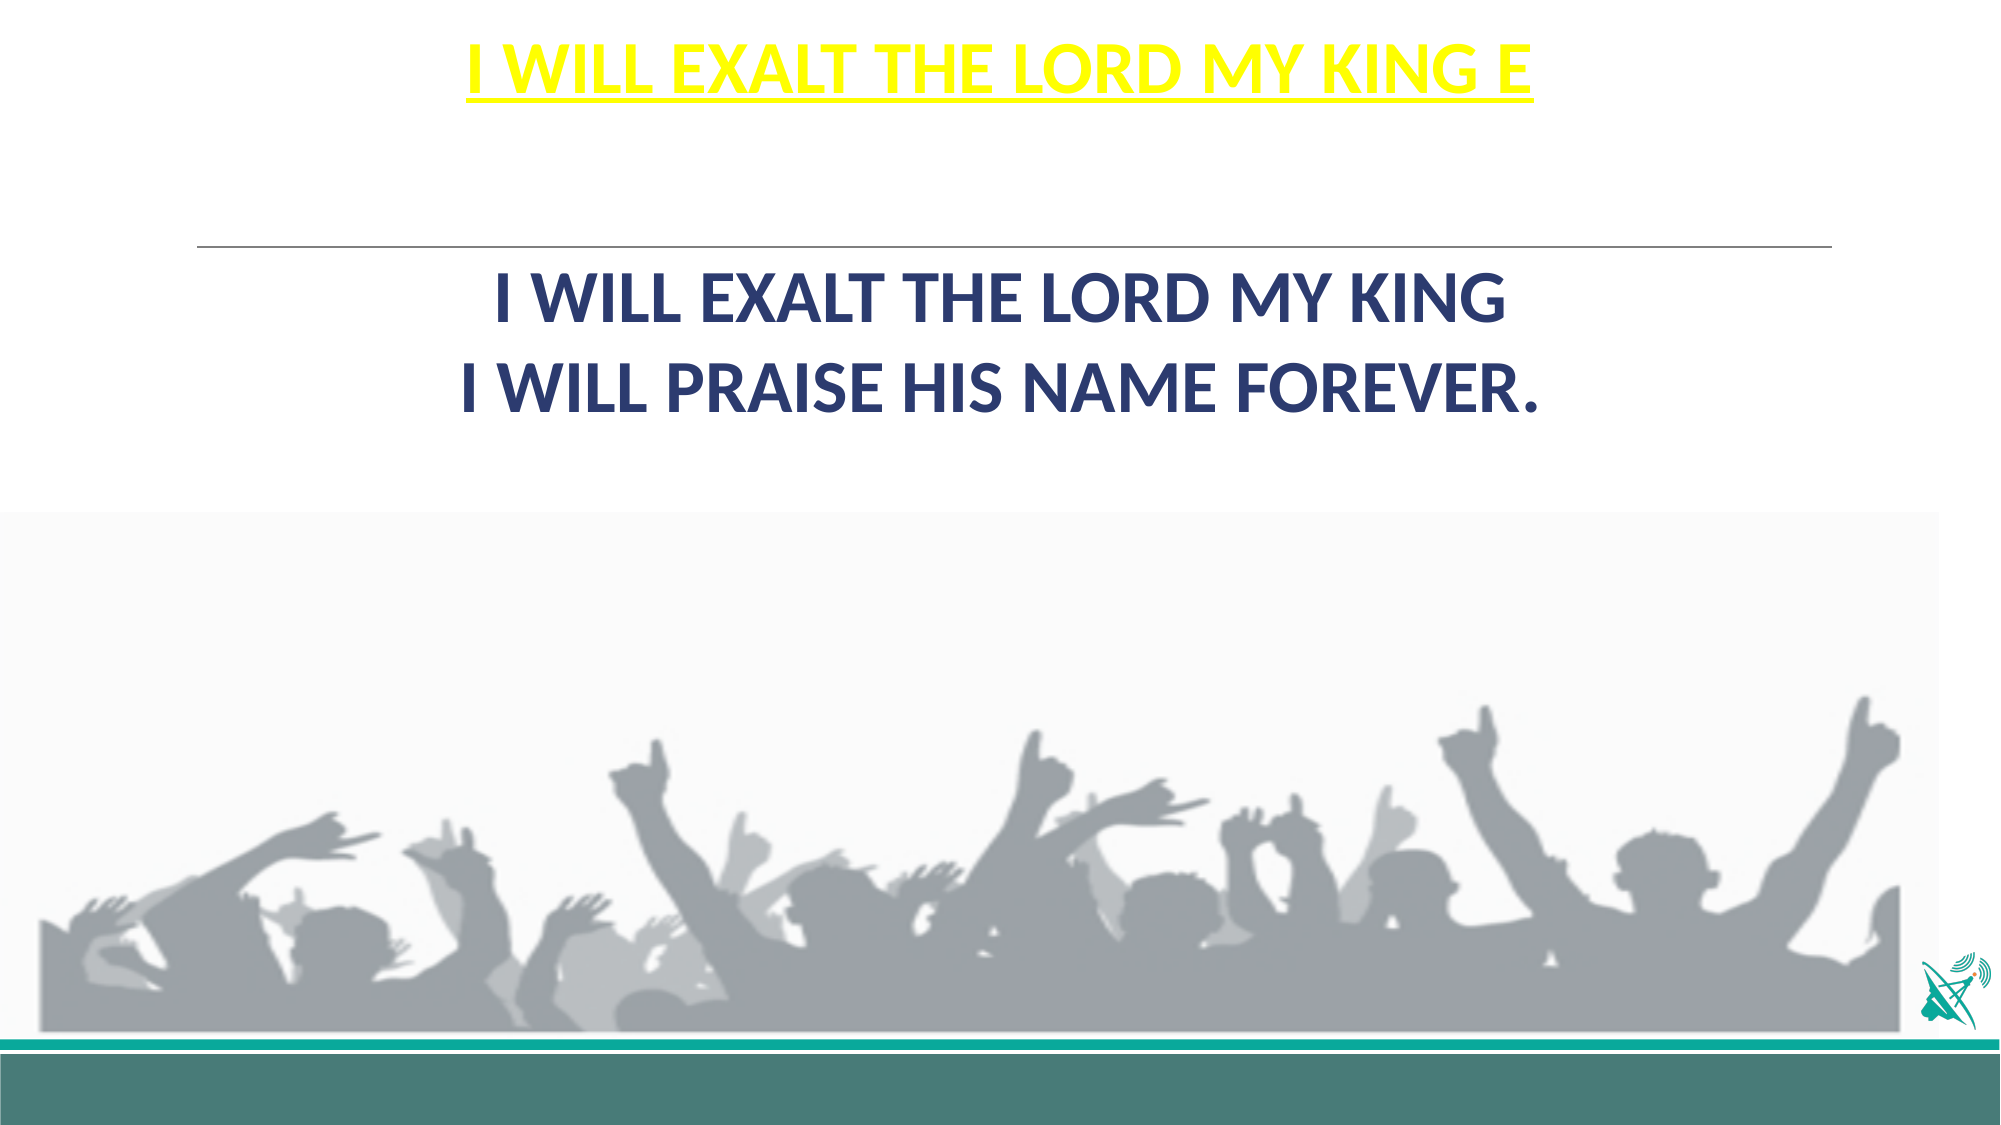

# I WILL EXALT THE LORD MY KING E
I WILL EXALT THE LORD MY KING
I WILL PRAISE HIS NAME FOREVER.